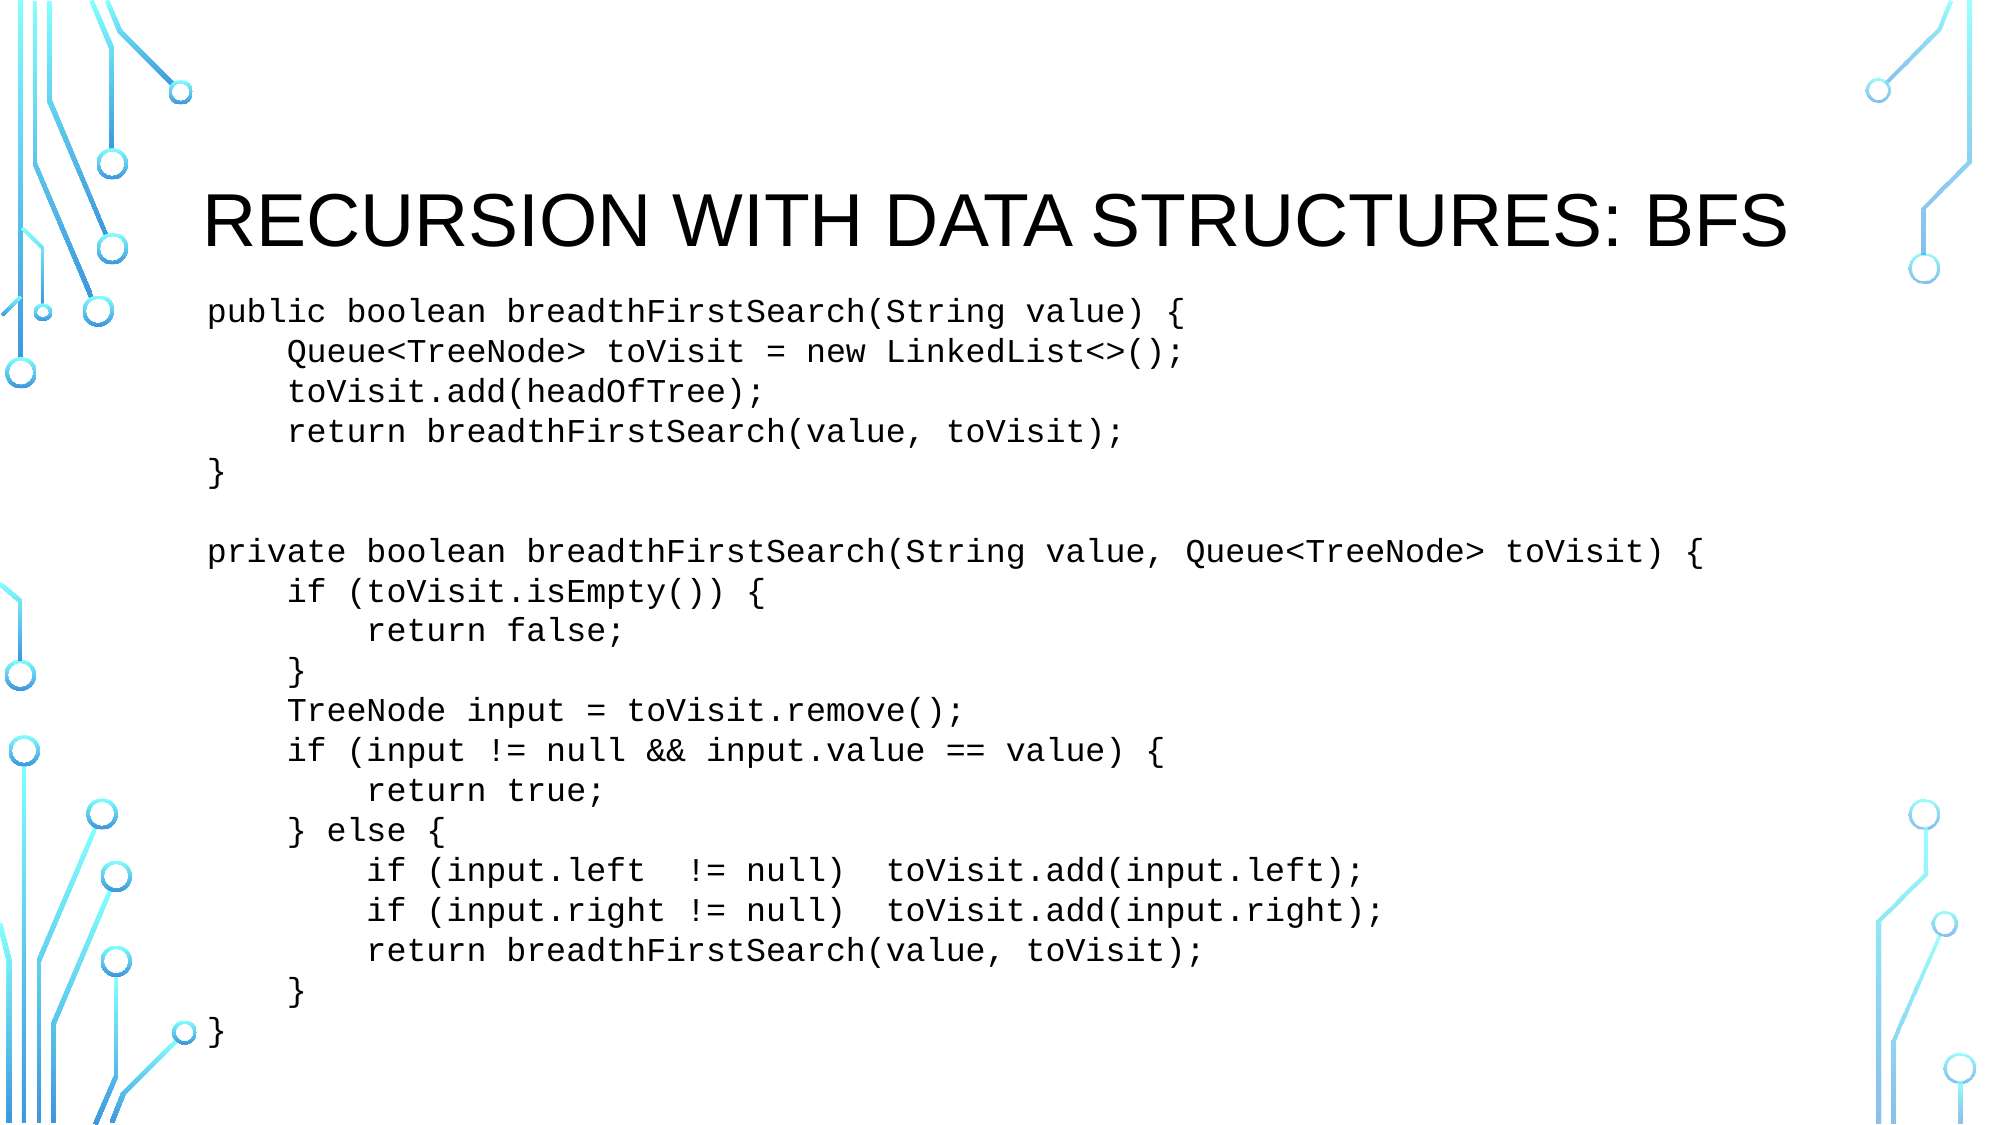

# Recursion with Data structures: BFS
public boolean breadthFirstSearch(String value) {
    Queue<TreeNode> toVisit = new LinkedList<>();
    toVisit.add(headOfTree);
    return breadthFirstSearch(value, toVisit);
}
private boolean breadthFirstSearch(String value, Queue<TreeNode> toVisit) {
    if (toVisit.isEmpty()) {
        return false;
    }
    TreeNode input = toVisit.remove();
    if (input != null && input.value == value) {
        return true;
    } else {
        if (input.left  != null)  toVisit.add(input.left);
        if (input.right != null)  toVisit.add(input.right);
        return breadthFirstSearch(value, toVisit);
    }
}